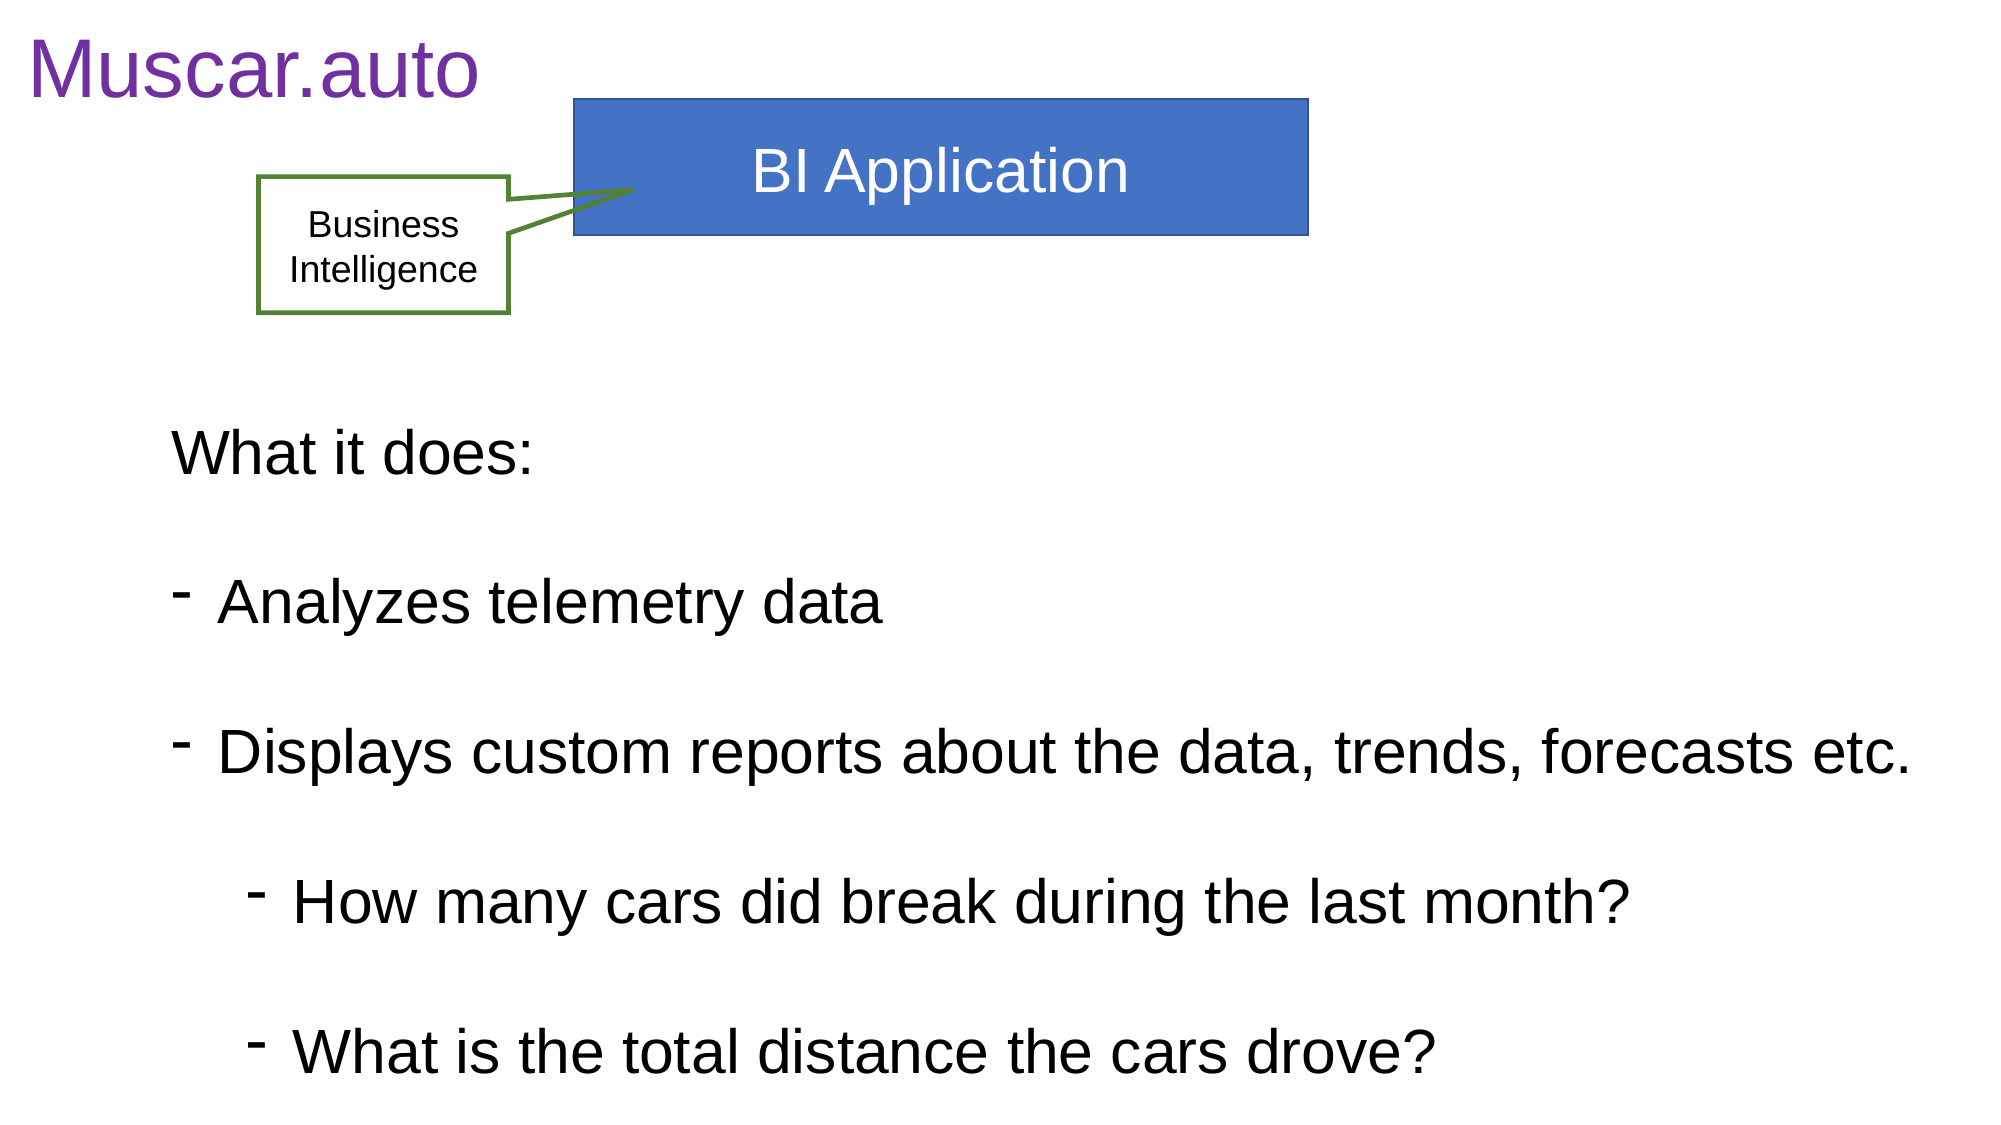

Muscar.auto
BI Application
Business Intelligence
What it does:
Analyzes telemetry data
Displays custom reports about the data, trends, forecasts etc.
How many cars did break during the last month?
What is the total distance the cars drove?